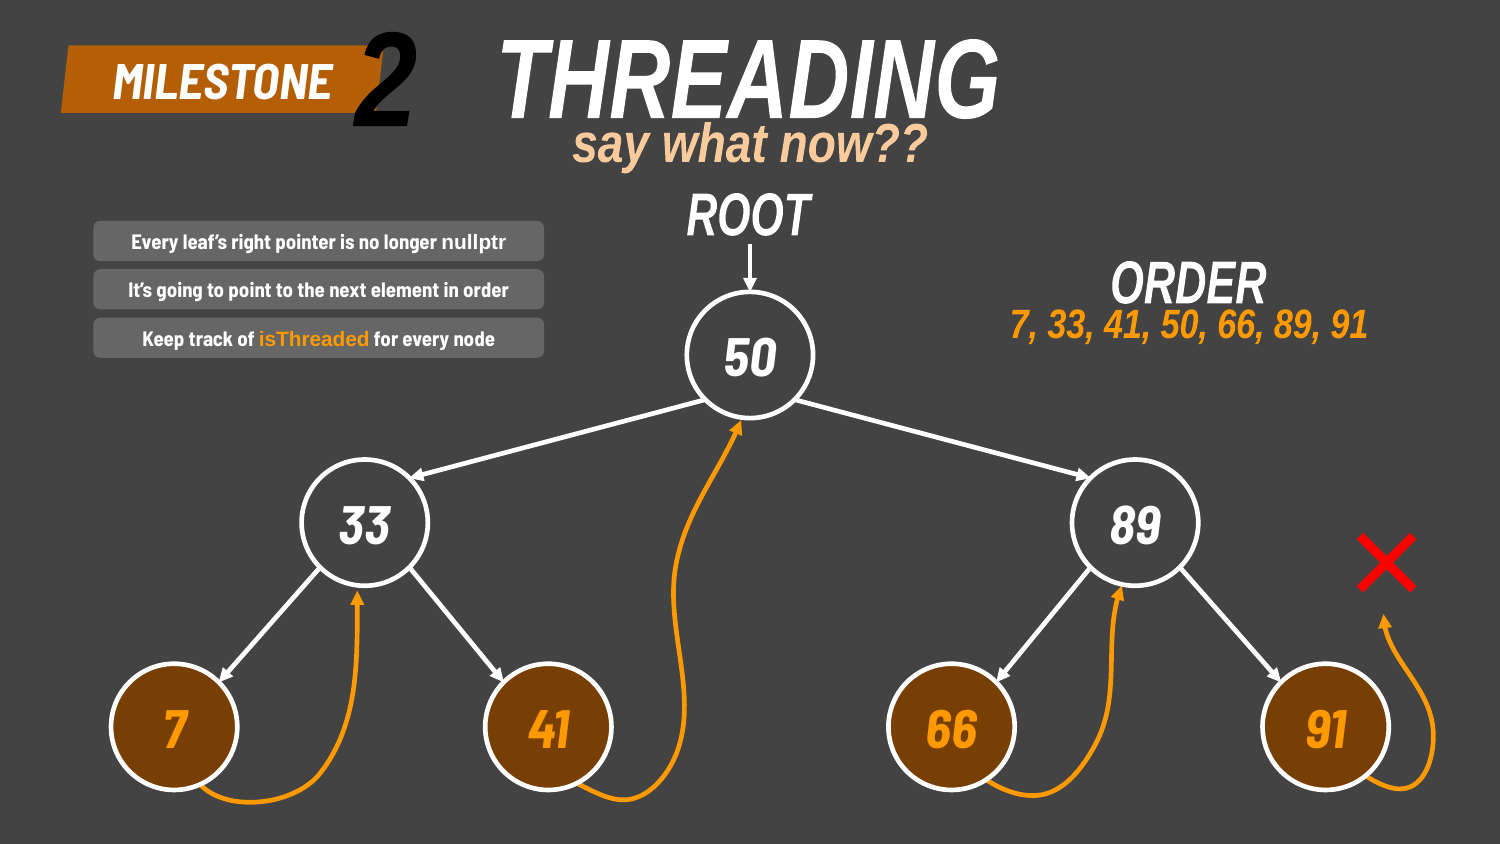

2
THREADING
MILESTONE
say what now??
ROOT
Every leaf’s right pointer is no longer nullptr
ORDER
It’s going to point to the next element in order
50
7, 33, 41, 50, 66, 89, 91
Keep track of isThreaded for every node

33
89

7
41
66
91